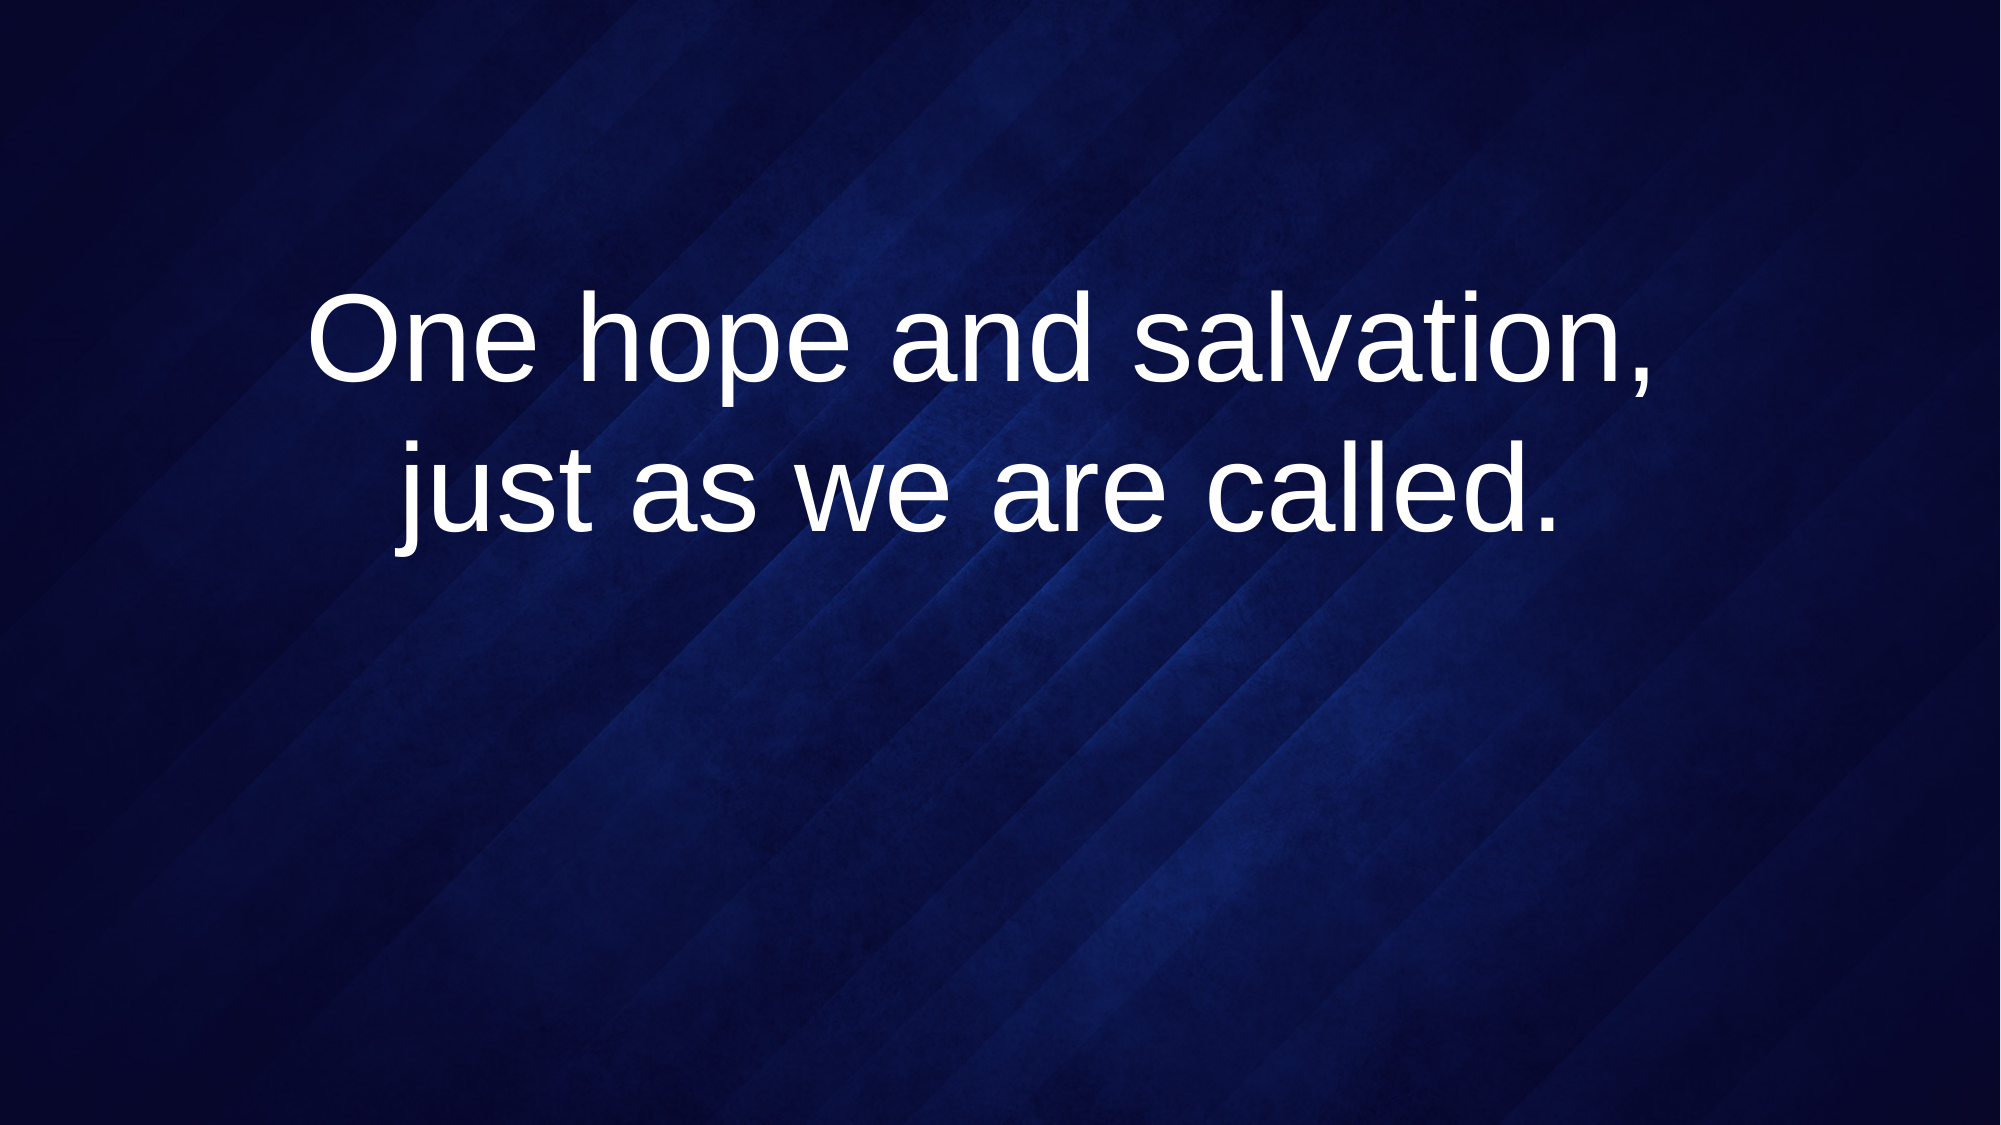

# One hope and salvation, just as we are called.